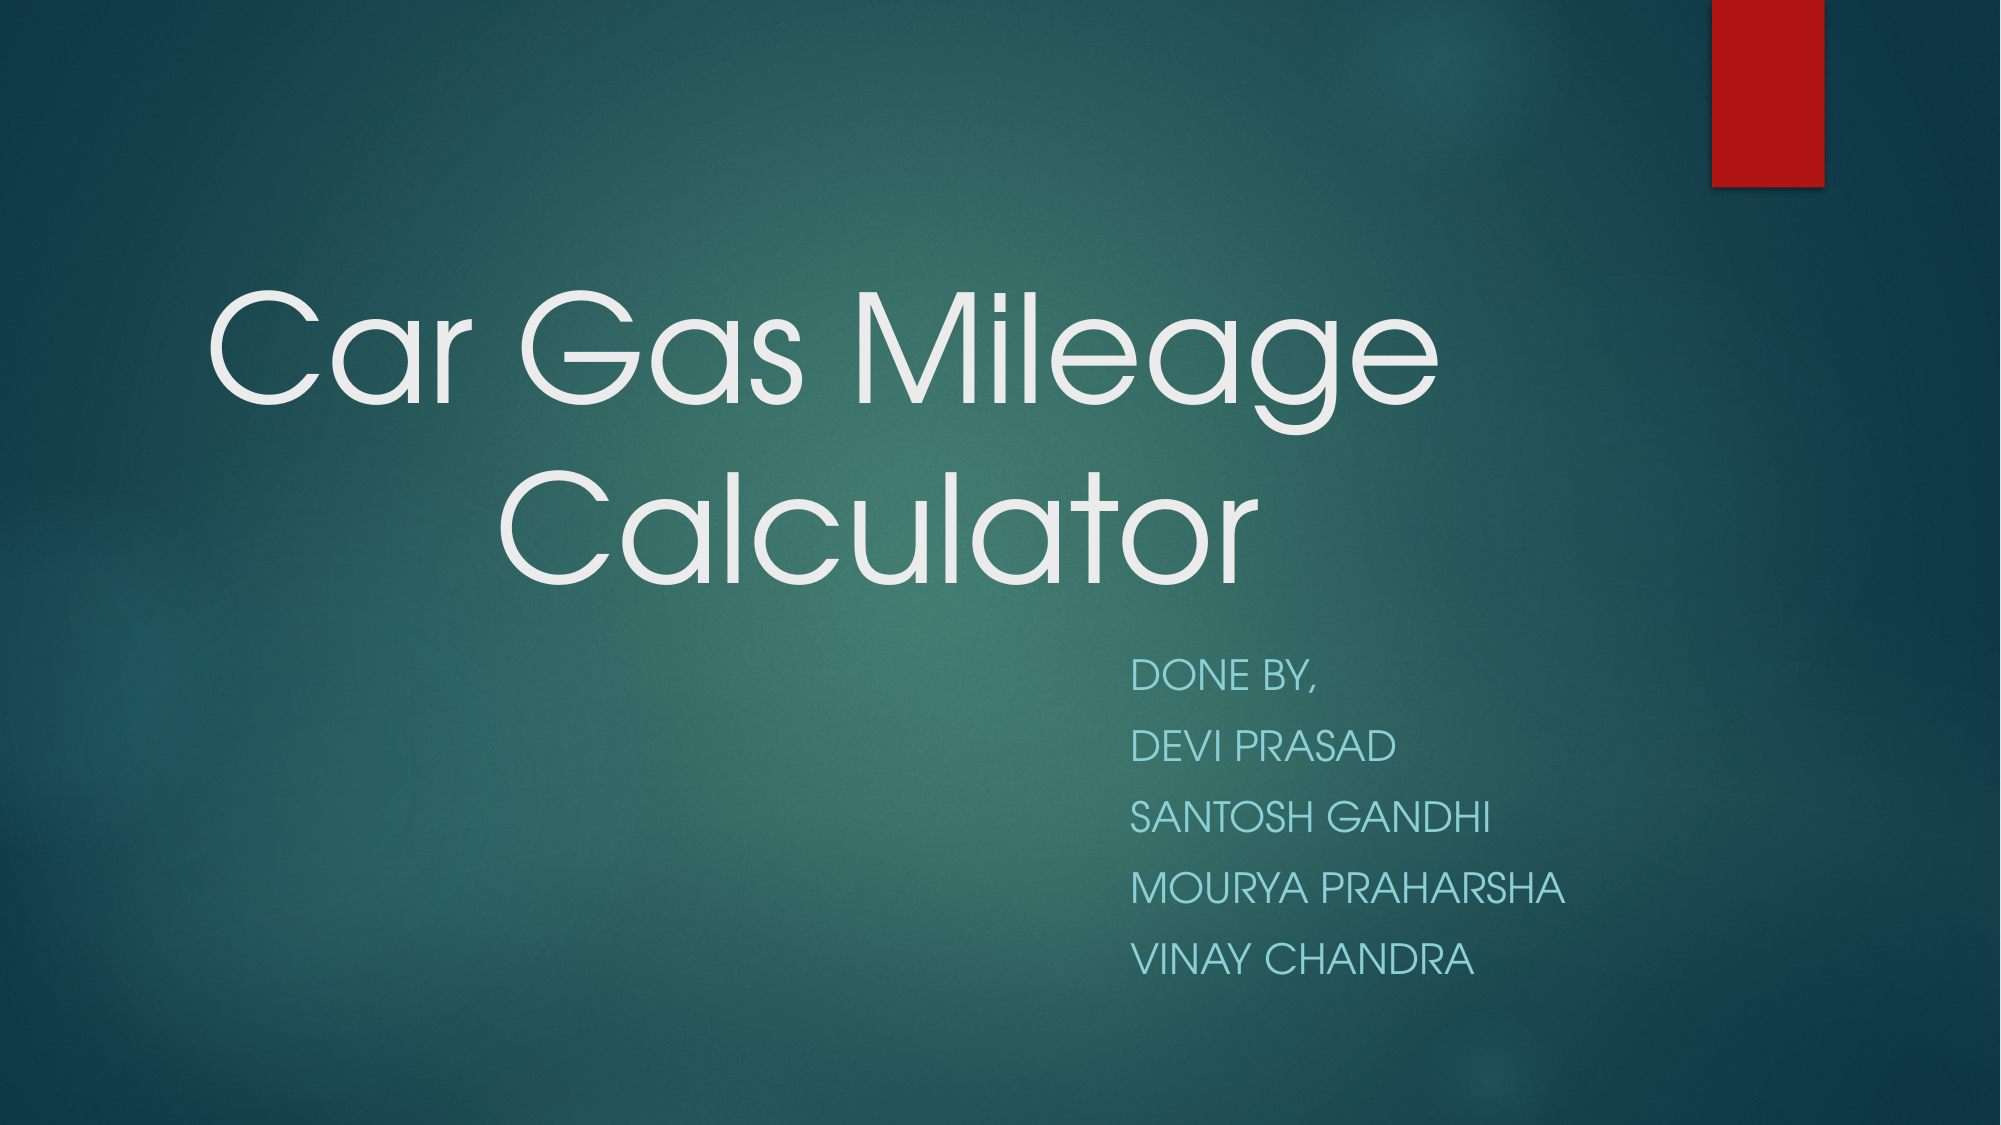

# Car Gas Mileage Calculator
Done by,
Devi Prasad
Santosh gandhi
Mourya praharsha
Vinay chandra